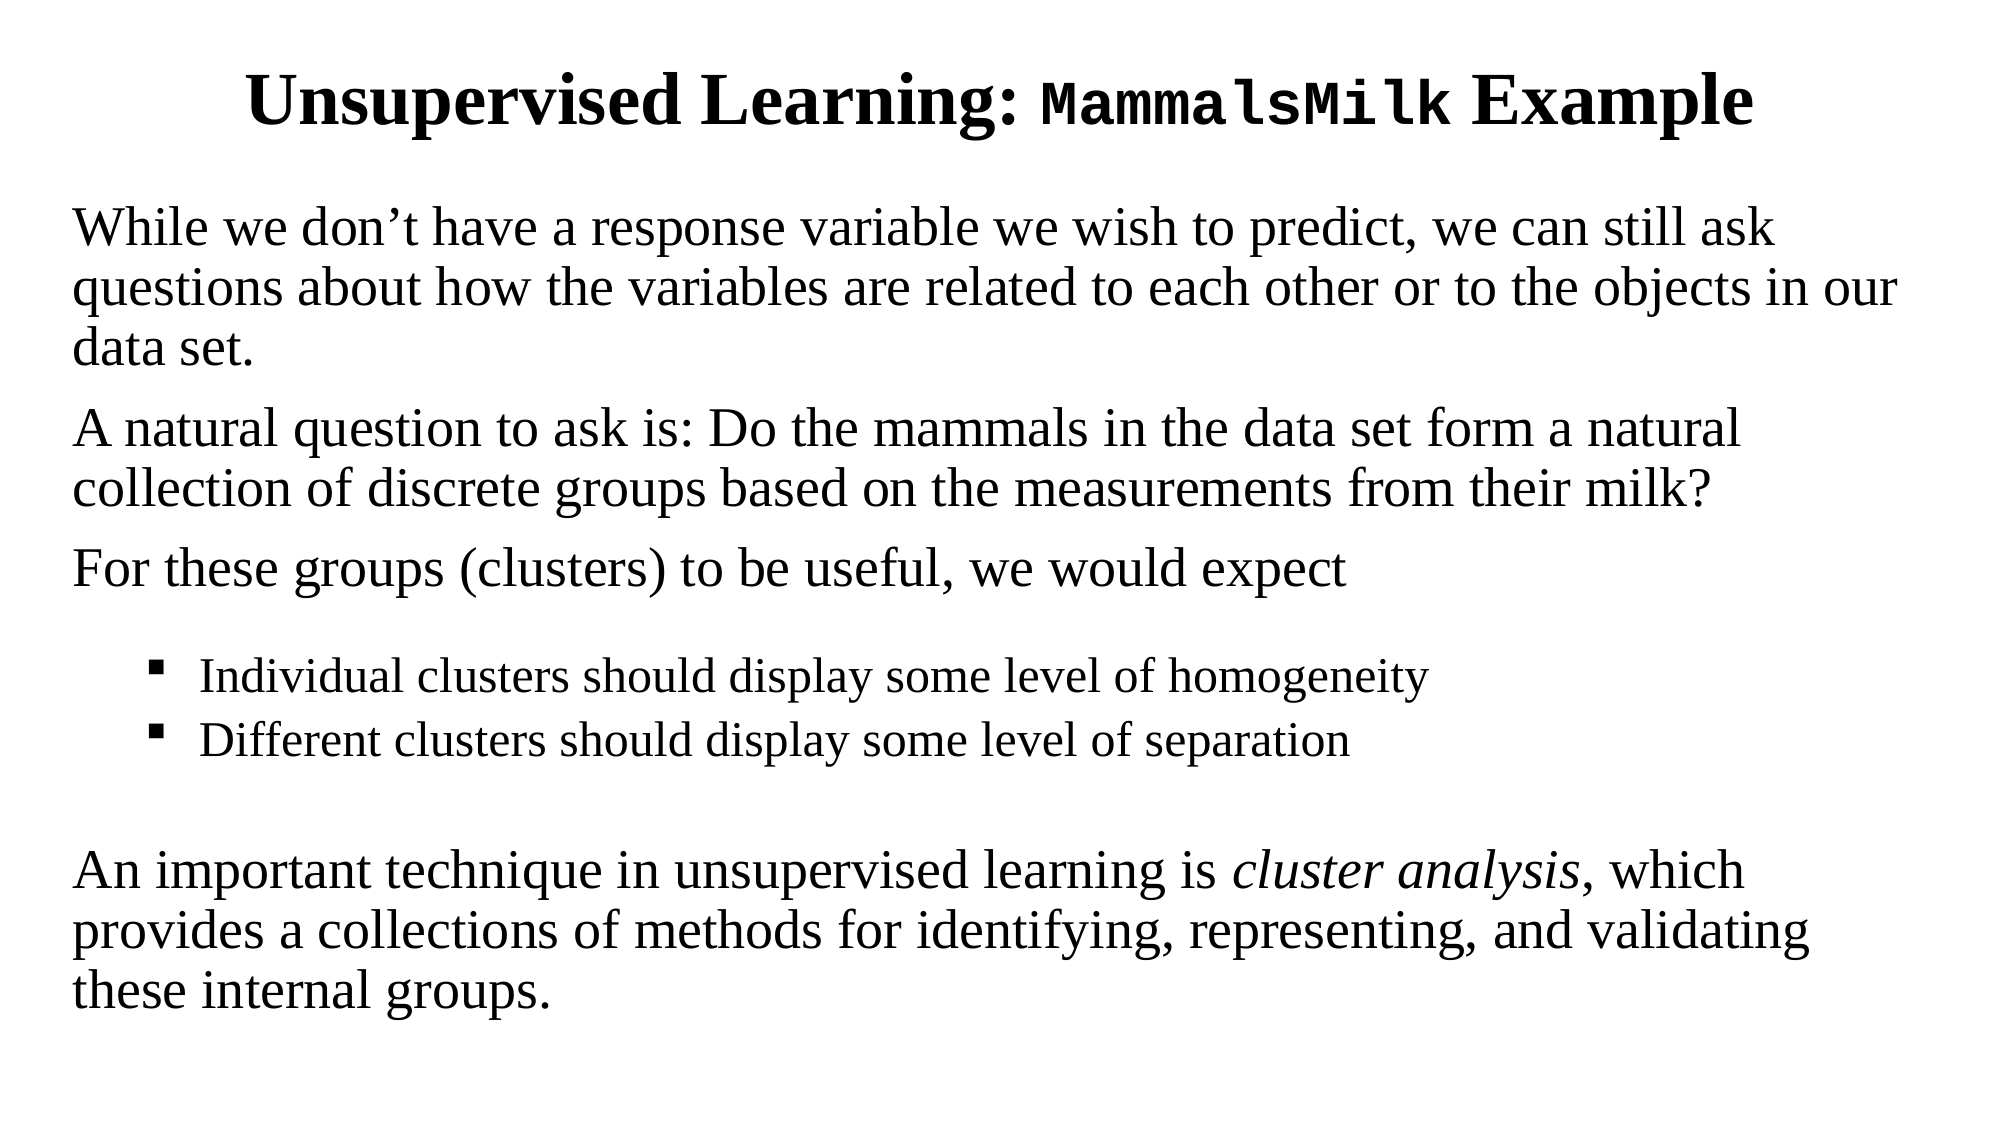

Unsupervised Learning: MammalsMilk Example
While we don’t have a response variable we wish to predict, we can still ask questions about how the variables are related to each other or to the objects in our data set.
A natural question to ask is: Do the mammals in the data set form a natural collection of discrete groups based on the measurements from their milk?
For these groups (clusters) to be useful, we would expect

Individual clusters should display some level of homogeneity
Different clusters should display some level of separation

An important technique in unsupervised learning is cluster analysis, which provides a collections of methods for identifying, representing, and validating these internal groups.